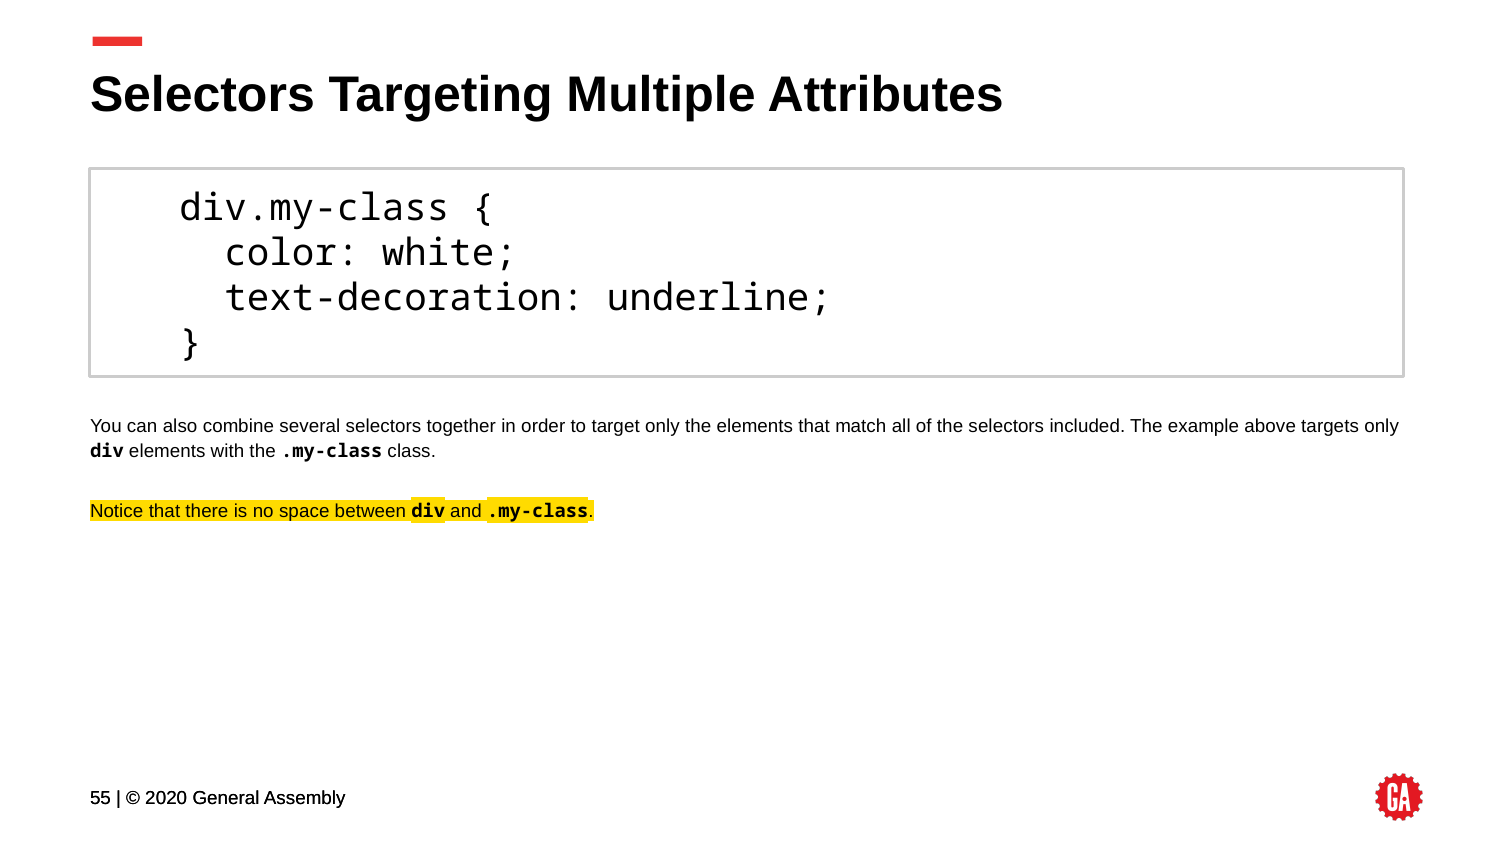

# Selectors Targeting Multiple Attributes
div.my-class {
  color: white;
  text-decoration: underline;
}
You can also combine several selectors together in order to target only the elements that match all of the selectors included. The example above targets only div elements with the .my-class class.
Notice that there is no space between div and .my-class.
55 | © 2020 General Assembly
55 | © 2020 General Assembly